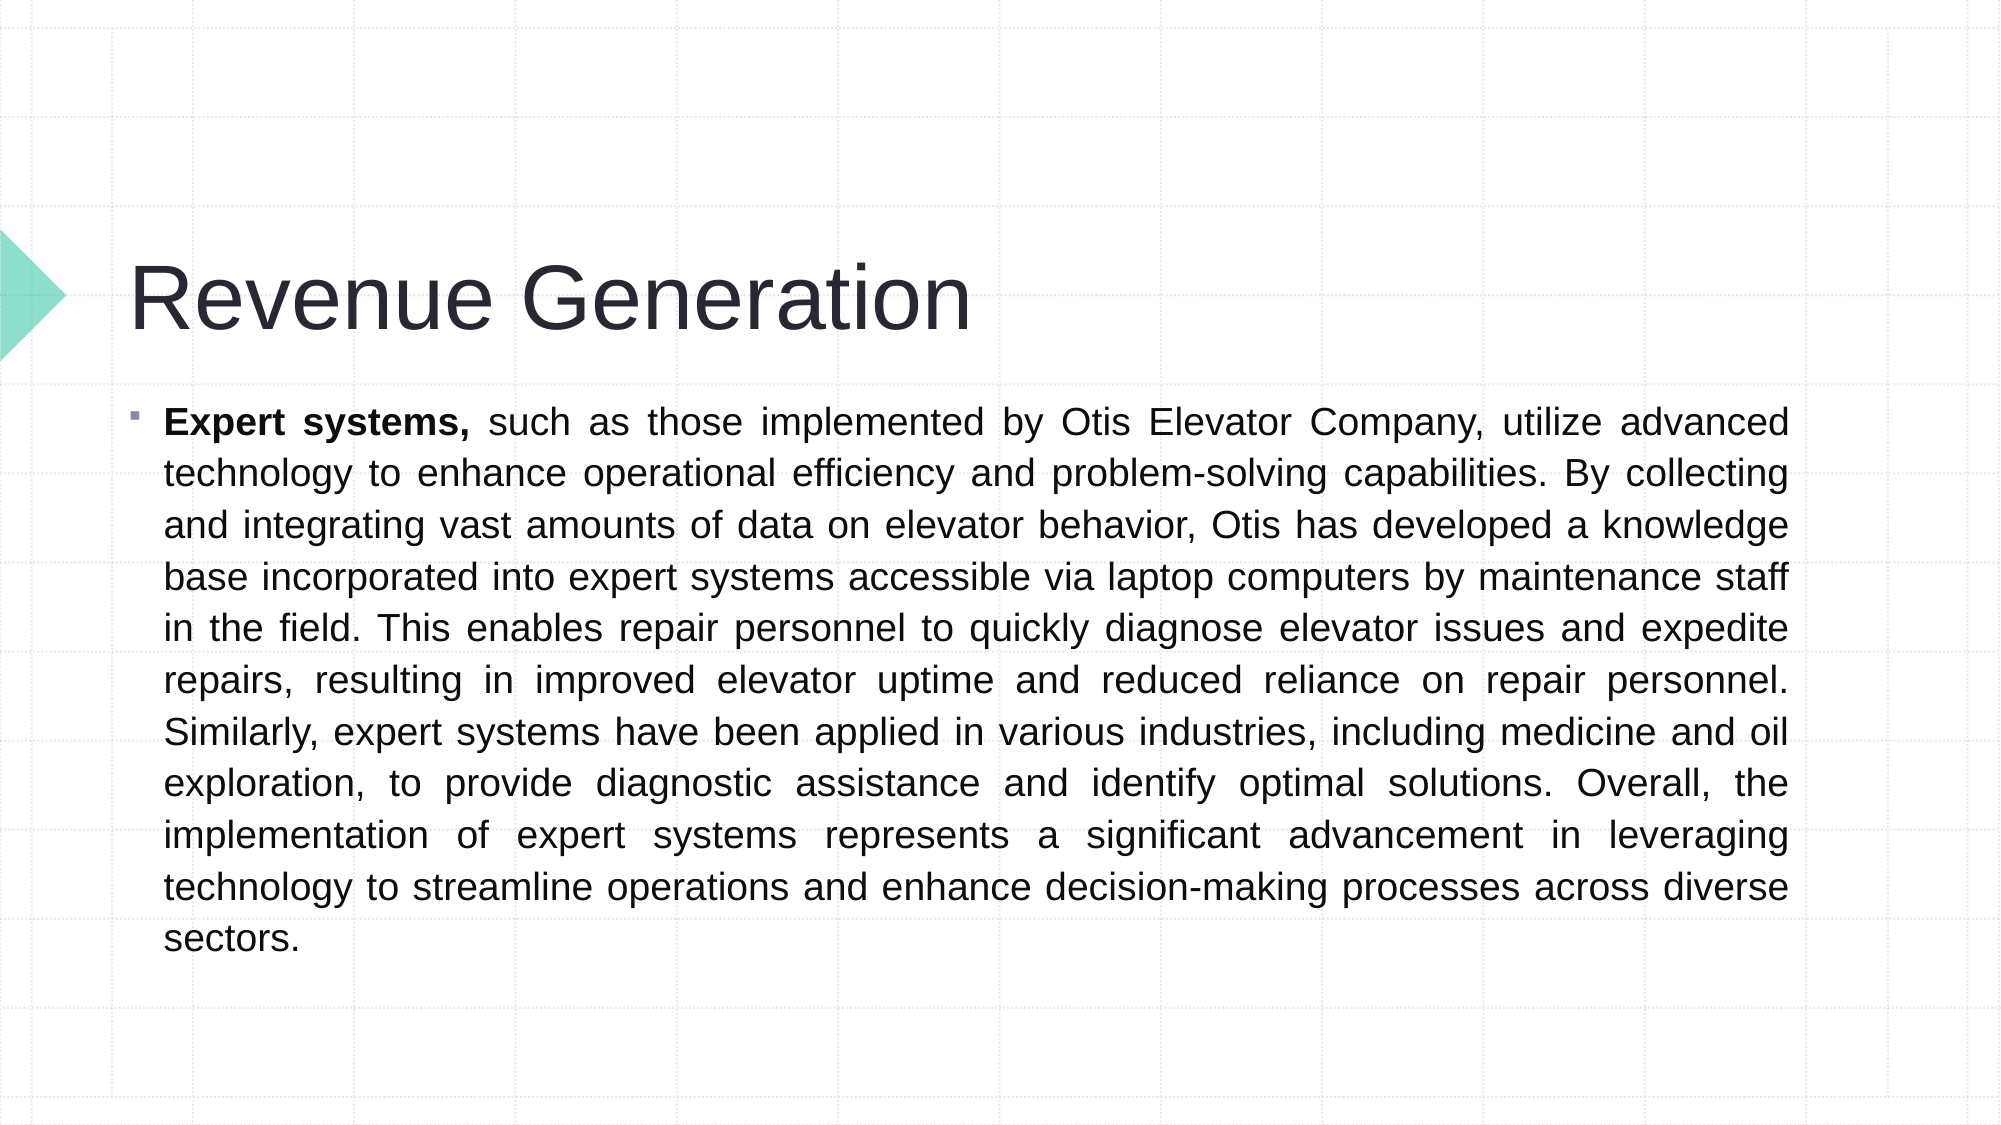

# Revenue Generation
Expert systems, such as those implemented by Otis Elevator Company, utilize advanced technology to enhance operational efficiency and problem-solving capabilities. By collecting and integrating vast amounts of data on elevator behavior, Otis has developed a knowledge base incorporated into expert systems accessible via laptop computers by maintenance staff in the field. This enables repair personnel to quickly diagnose elevator issues and expedite repairs, resulting in improved elevator uptime and reduced reliance on repair personnel. Similarly, expert systems have been applied in various industries, including medicine and oil exploration, to provide diagnostic assistance and identify optimal solutions. Overall, the implementation of expert systems represents a significant advancement in leveraging technology to streamline operations and enhance decision-making processes across diverse sectors.